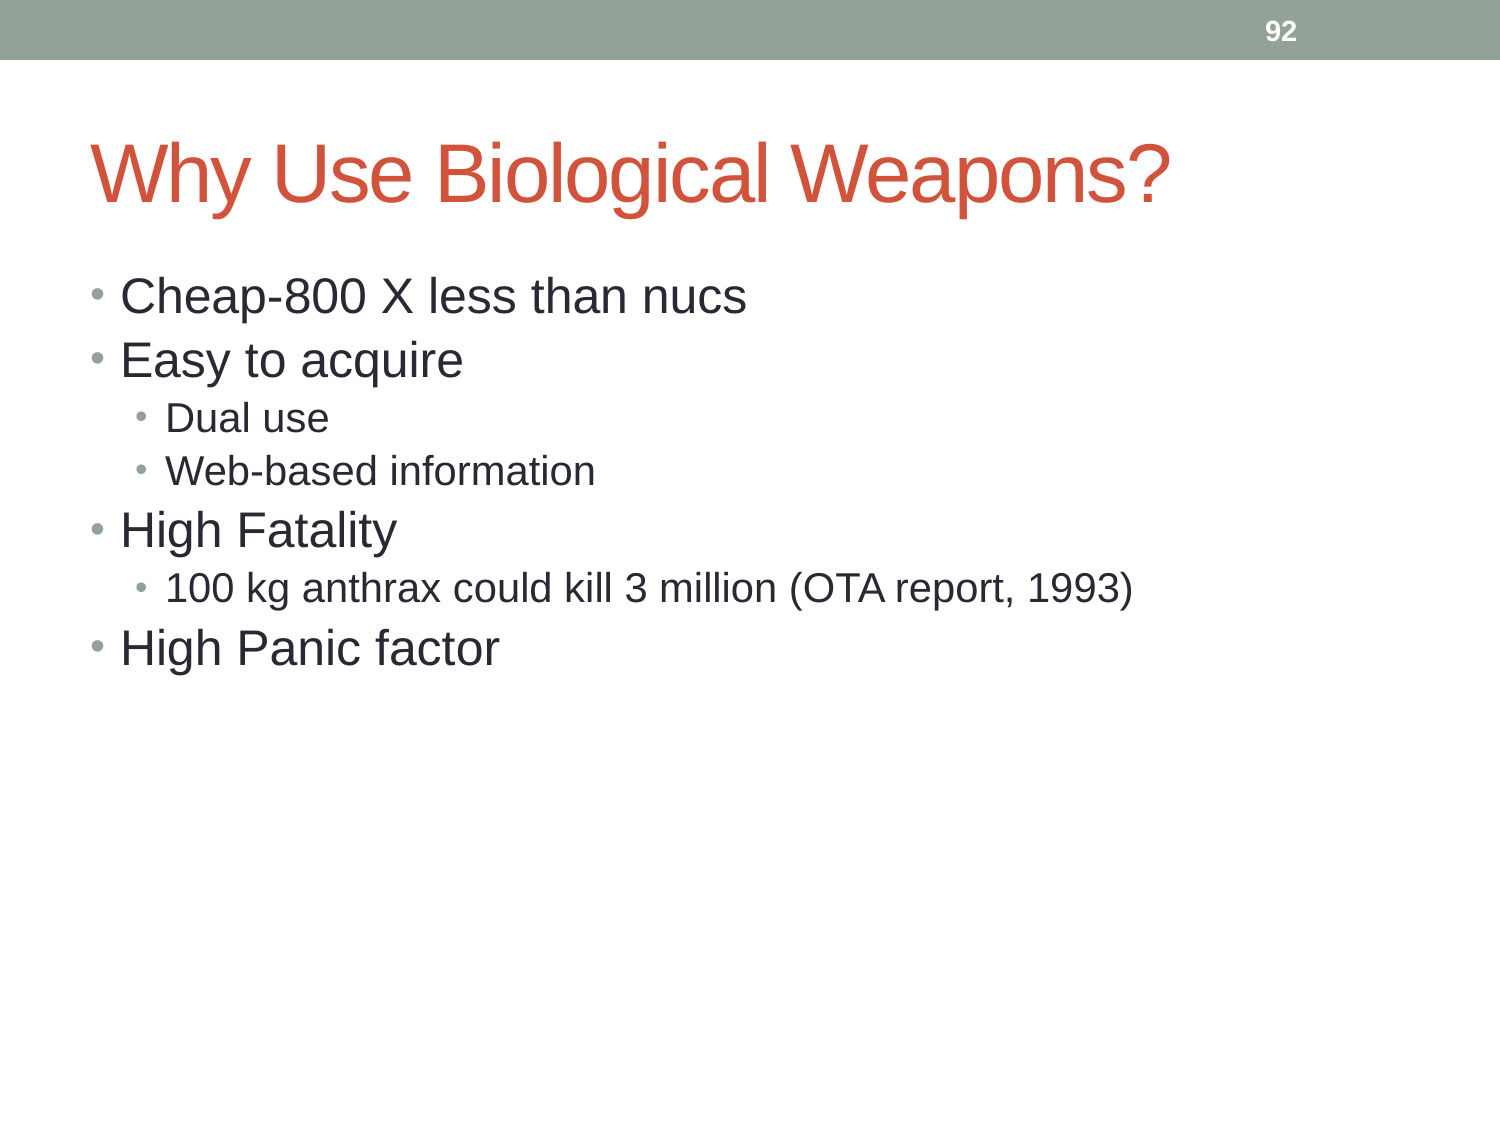

92
# Why Use Biological Weapons?
Cheap-800 X less than nucs
Easy to acquire
Dual use
Web-based information
High Fatality
100 kg anthrax could kill 3 million (OTA report, 1993)
High Panic factor